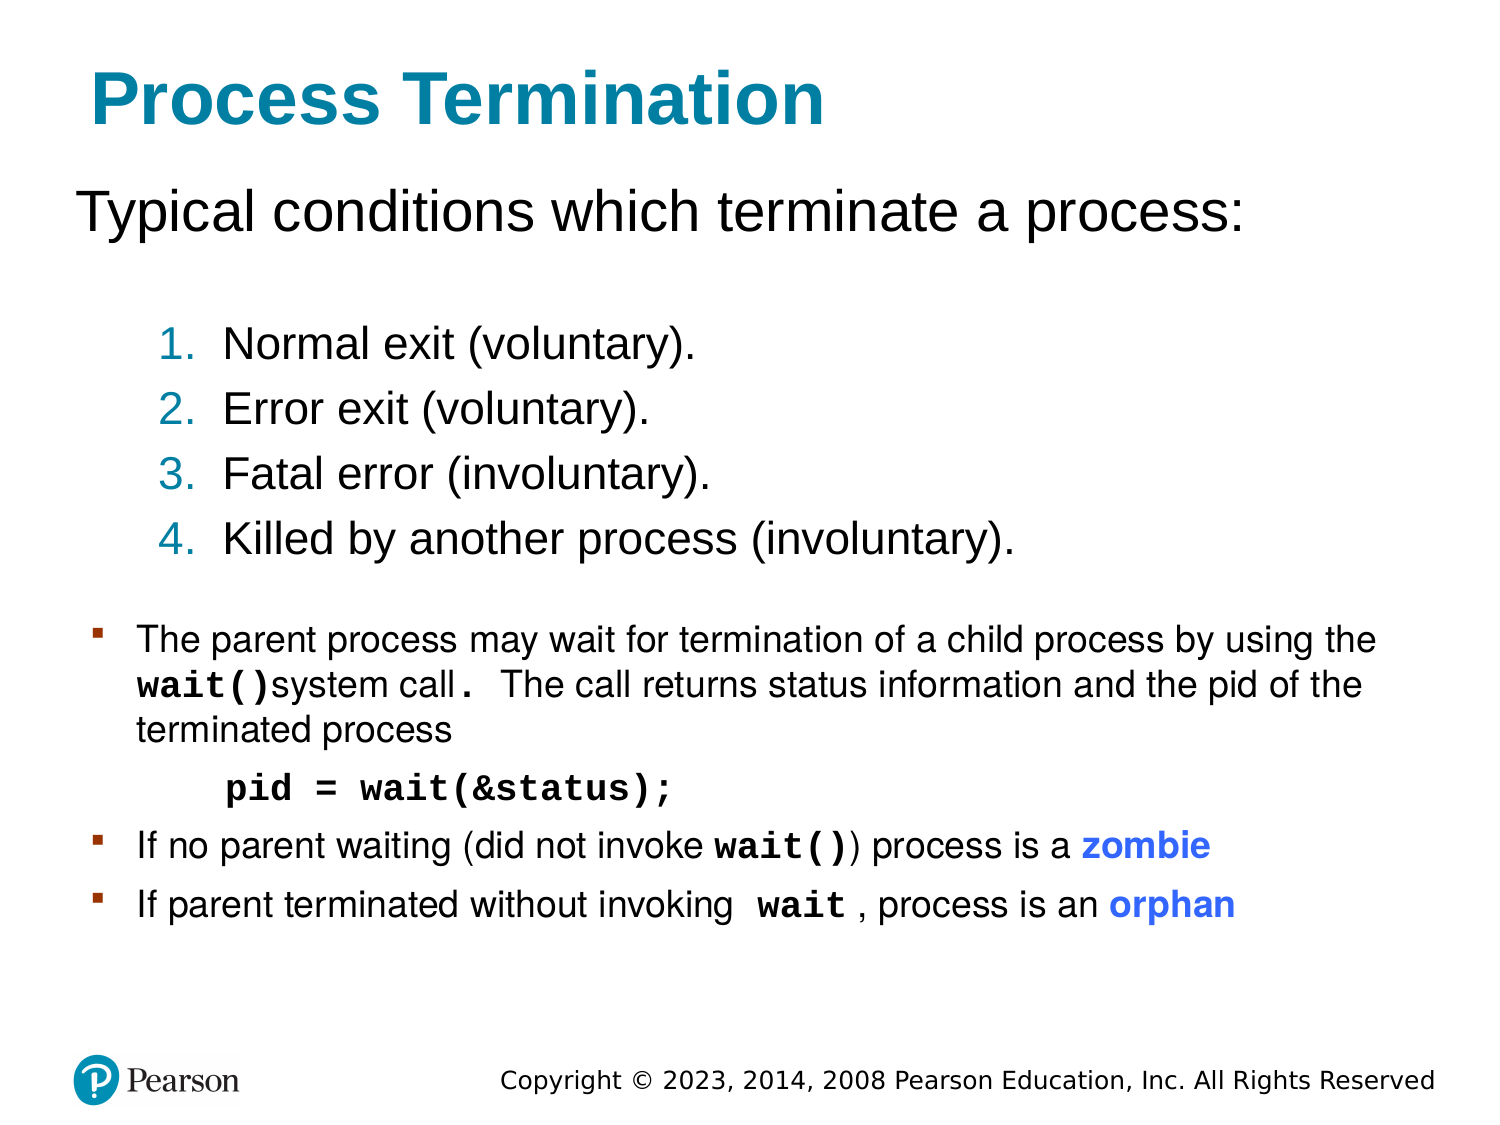

# Process Termination
Typical conditions which terminate a process:
Normal exit (voluntary).
Error exit (voluntary).
Fatal error (involuntary).
Killed by another process (involuntary).

The parent process may wait for termination of a child process by using the wait()system call. The call returns status information and the pid of the terminated process
      pid = wait(&status);
If no parent waiting (did not invoke wait()) process is a zombie
If parent terminated without invoking wait , process is an orphan